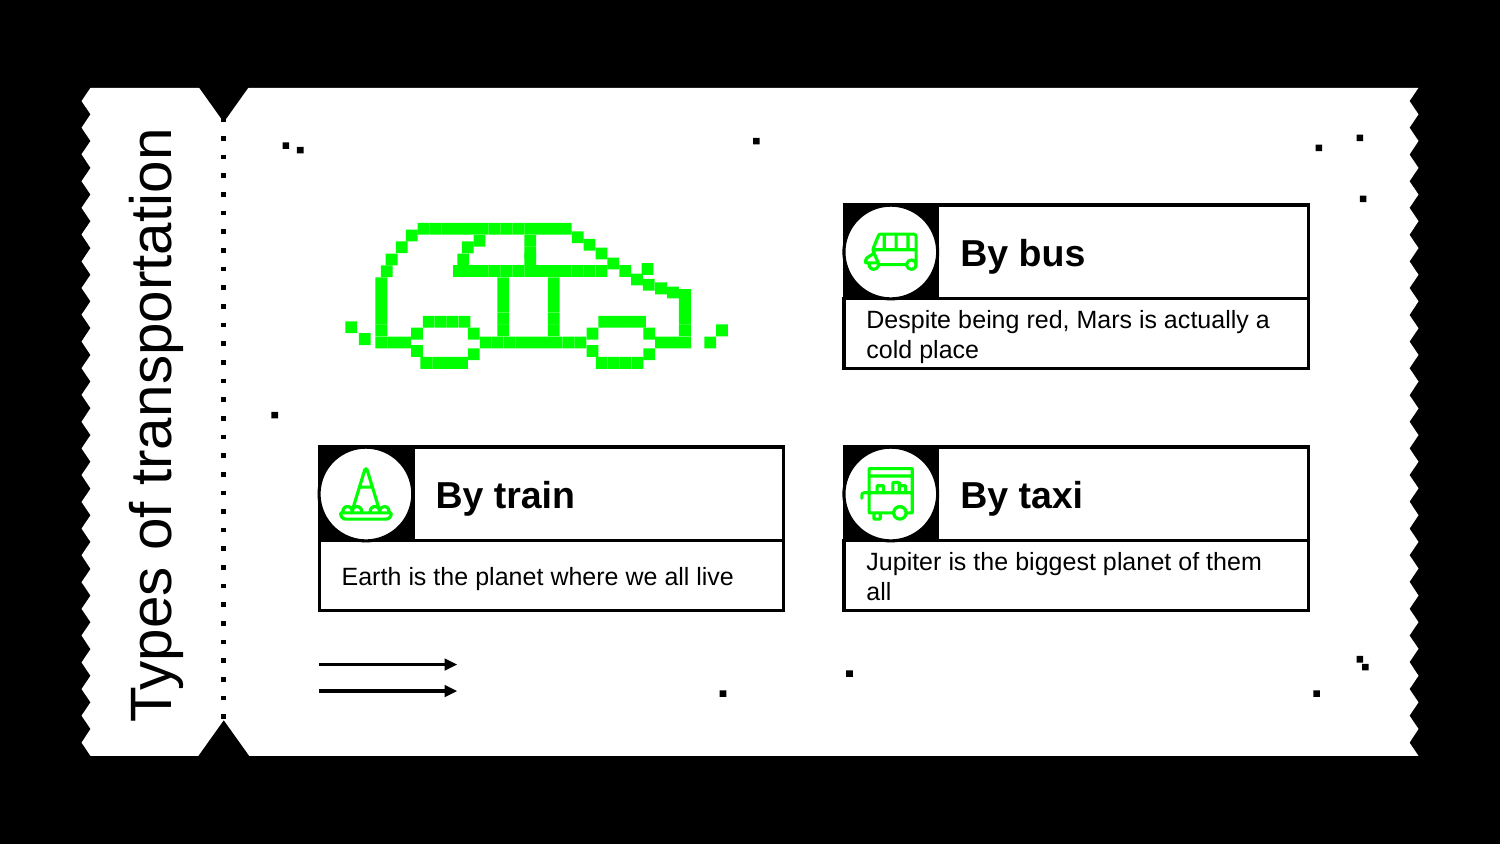

By bus

Despite being red, Mars is actually a cold place
# Types of transportation

By train
By taxi

Jupiter is the biggest planet of them all
Earth is the planet where we all live